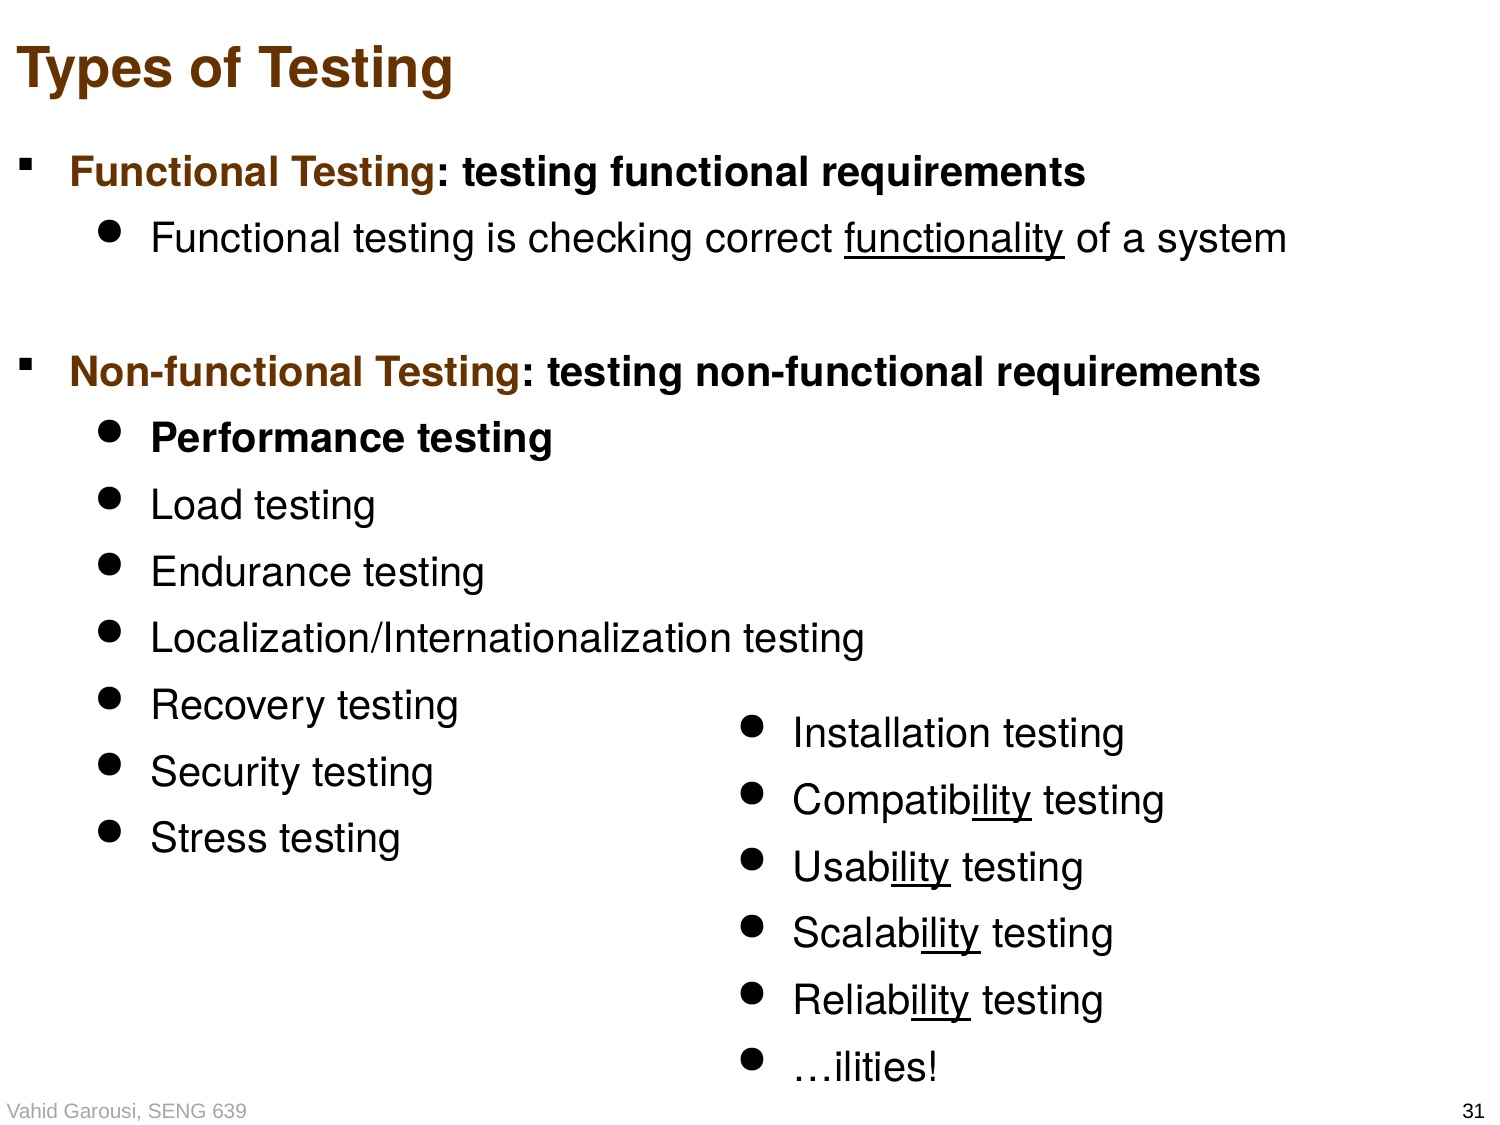

# Types of Testing
Functional Testing: testing functional requirements
Functional testing is checking correct functionality of a system

Non-functional Testing: testing non-functional requirements
Performance testing
Load testing
Endurance testing
Localization/Internationalization testing
Recovery testing
Security testing
Stress testing
Installation testing
Compatibility testing
Usability testing
Scalability testing
Reliability testing
…ilities!